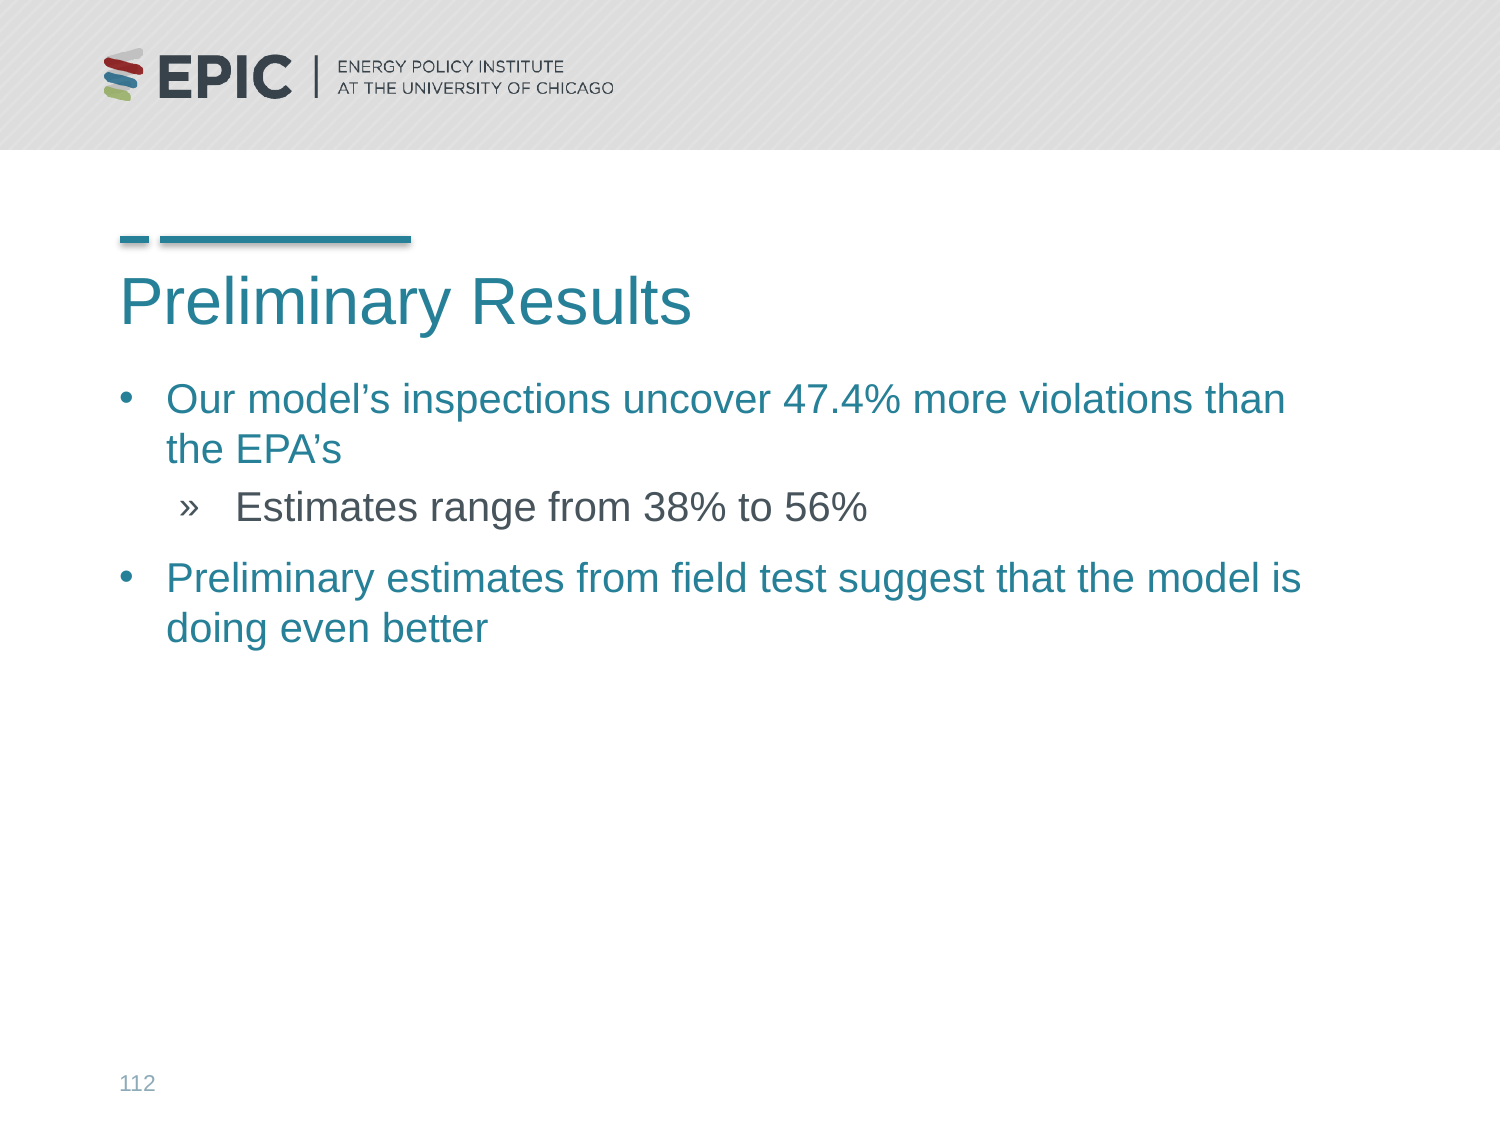

# Preliminary Results
Our model’s inspections uncover 47.4% more violations than the EPA’s
Estimates range from 38% to 56%
Preliminary estimates from field test suggest that the model is doing even better

112